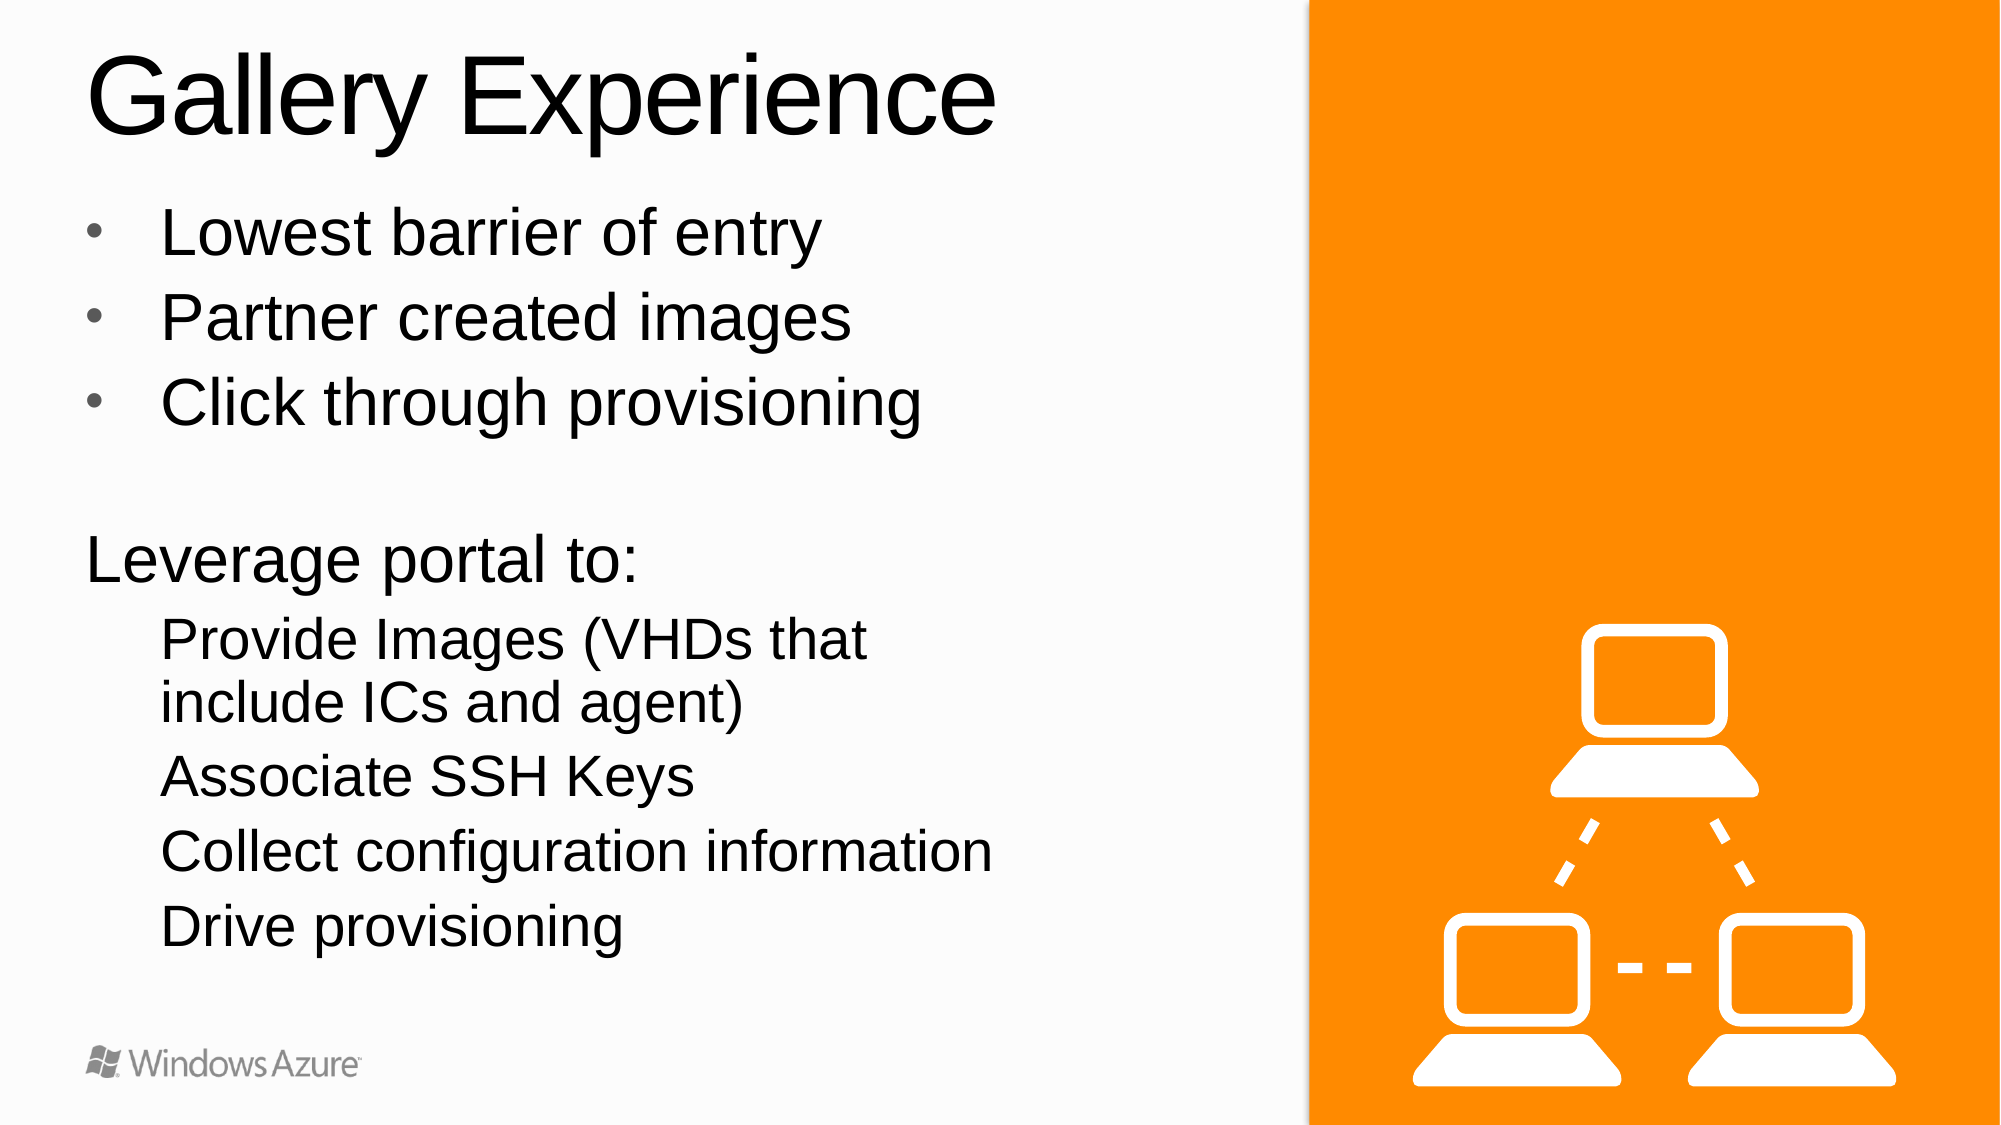

# Gallery Experience
Lowest barrier of entry
Partner created images
Click through provisioning
Leverage portal to:
Provide Images (VHDs that
include ICs and agent)
Associate SSH Keys
Collect configuration information
Drive provisioning